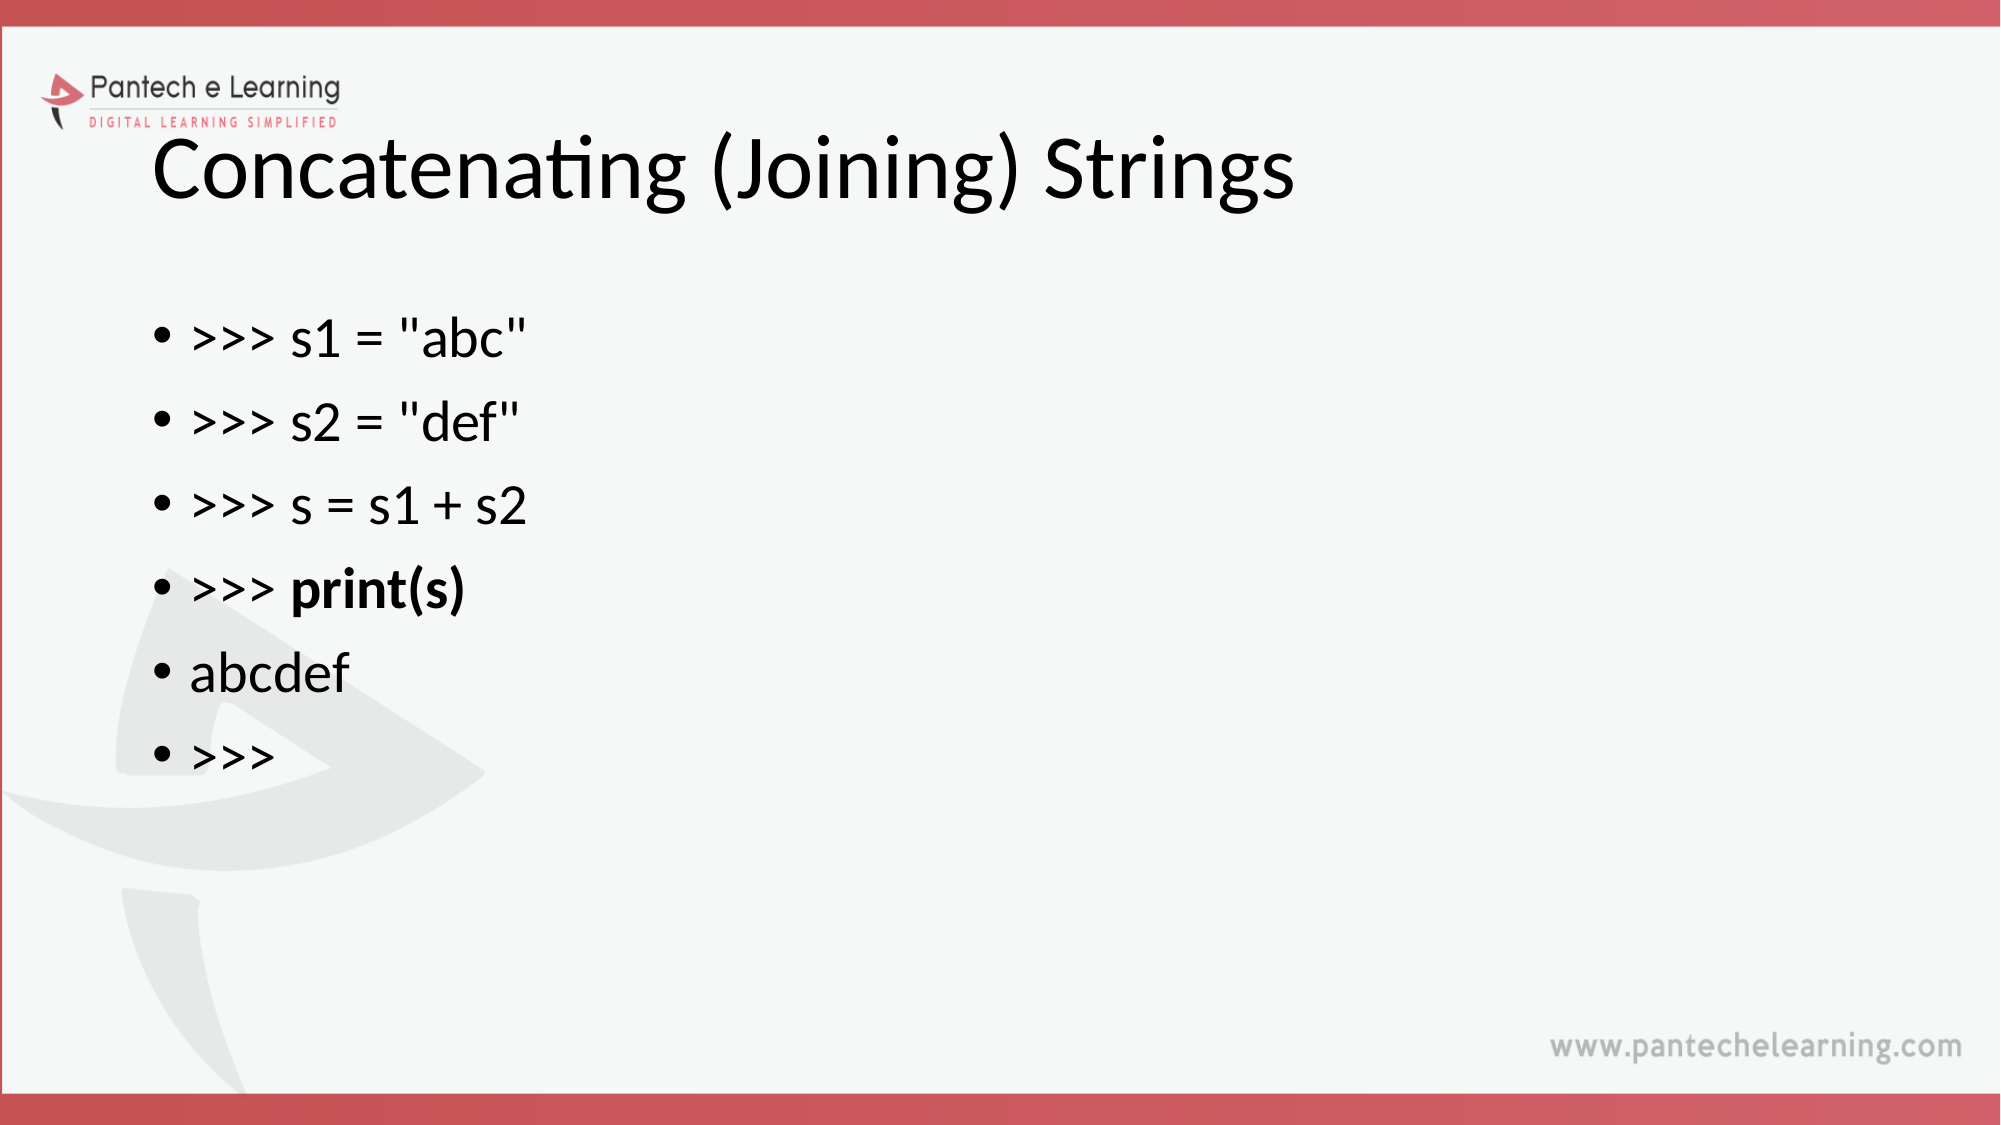

# Concatenating (Joining) Strings
>>> s1 = "abc"
>>> s2 = "def"
>>> s = s1 + s2
>>> print(s)
abcdef
>>>